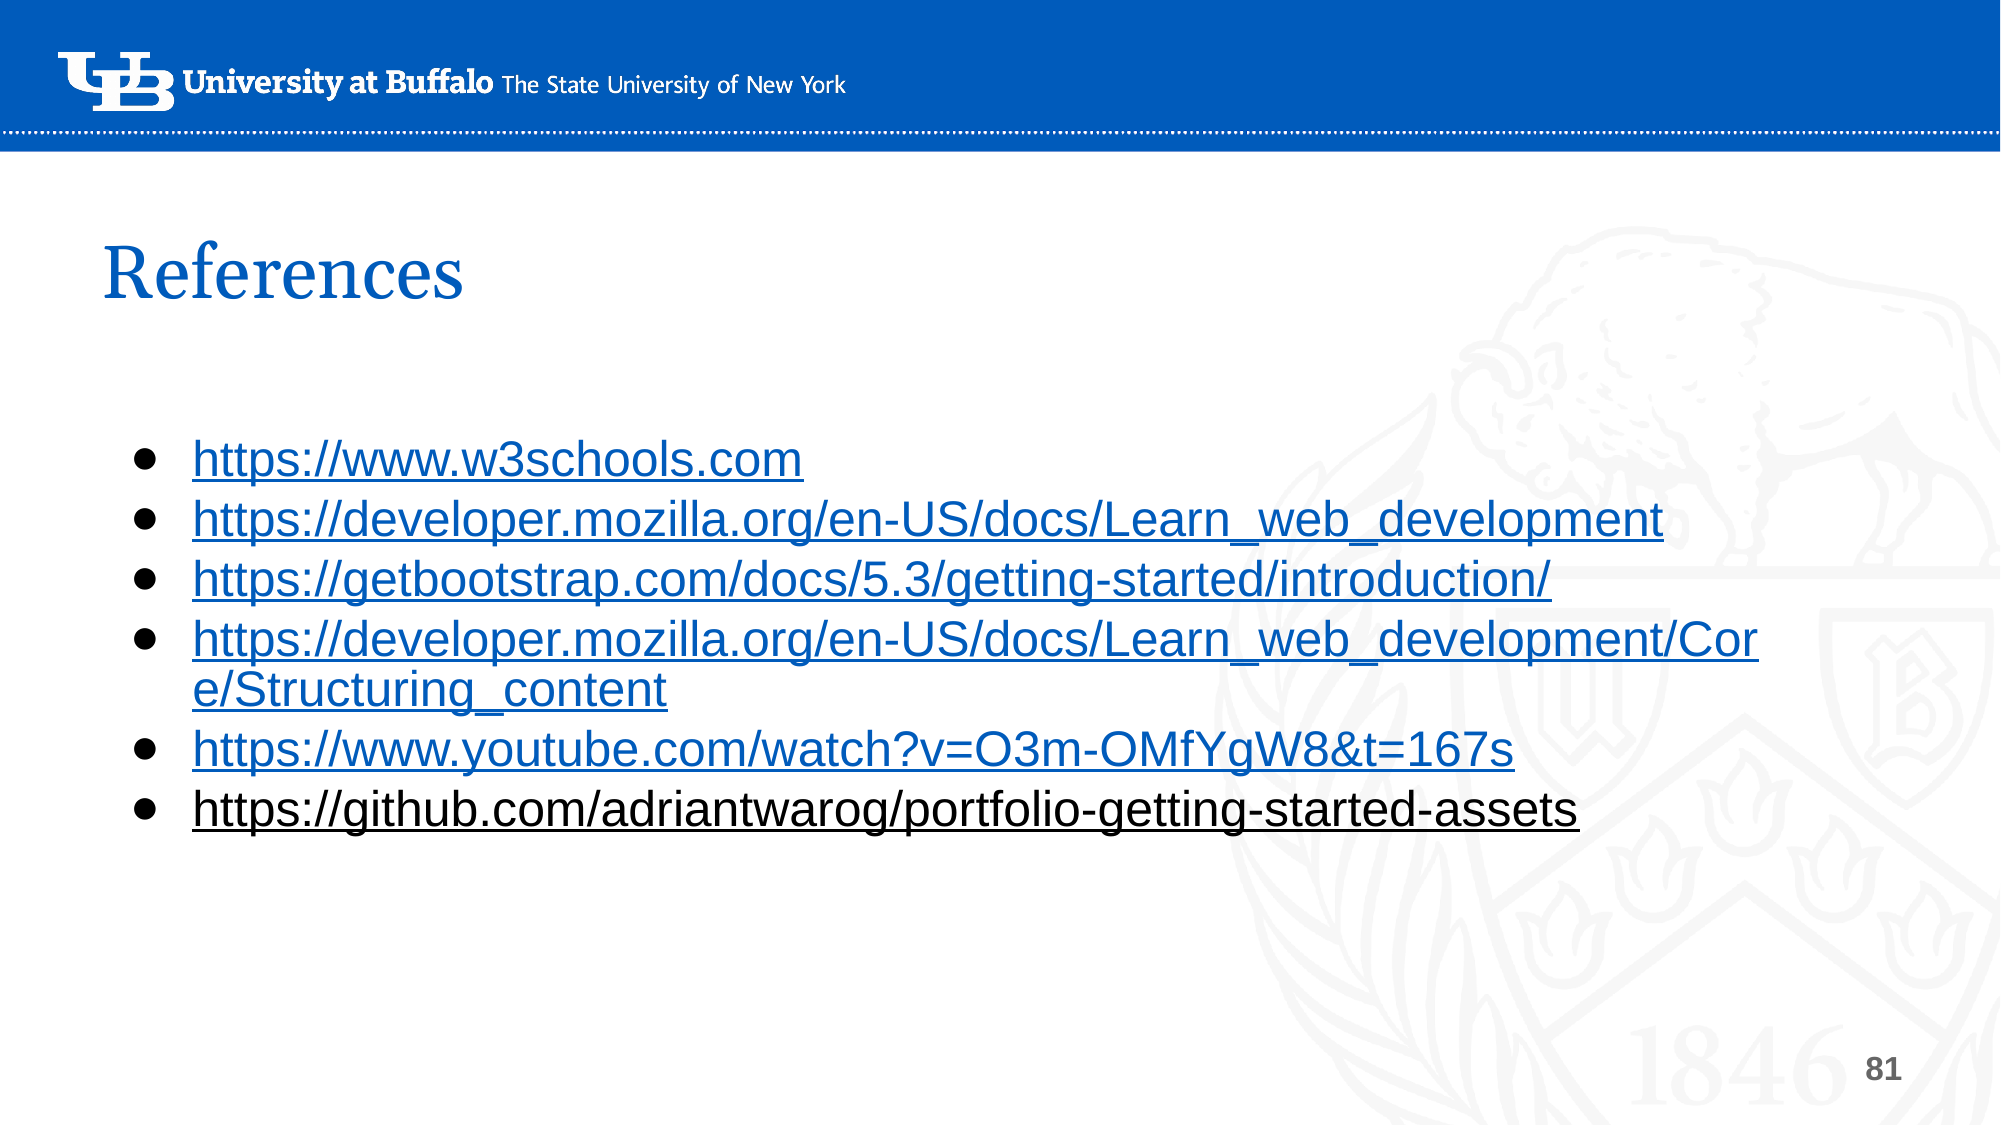

# References
https://www.w3schools.com
https://developer.mozilla.org/en-US/docs/Learn_web_development
https://getbootstrap.com/docs/5.3/getting-started/introduction/
https://developer.mozilla.org/en-US/docs/Learn_web_development/Core/Structuring_content
https://www.youtube.com/watch?v=O3m-OMfYgW8&t=167s
https://github.com/adriantwarog/portfolio-getting-started-assets
81